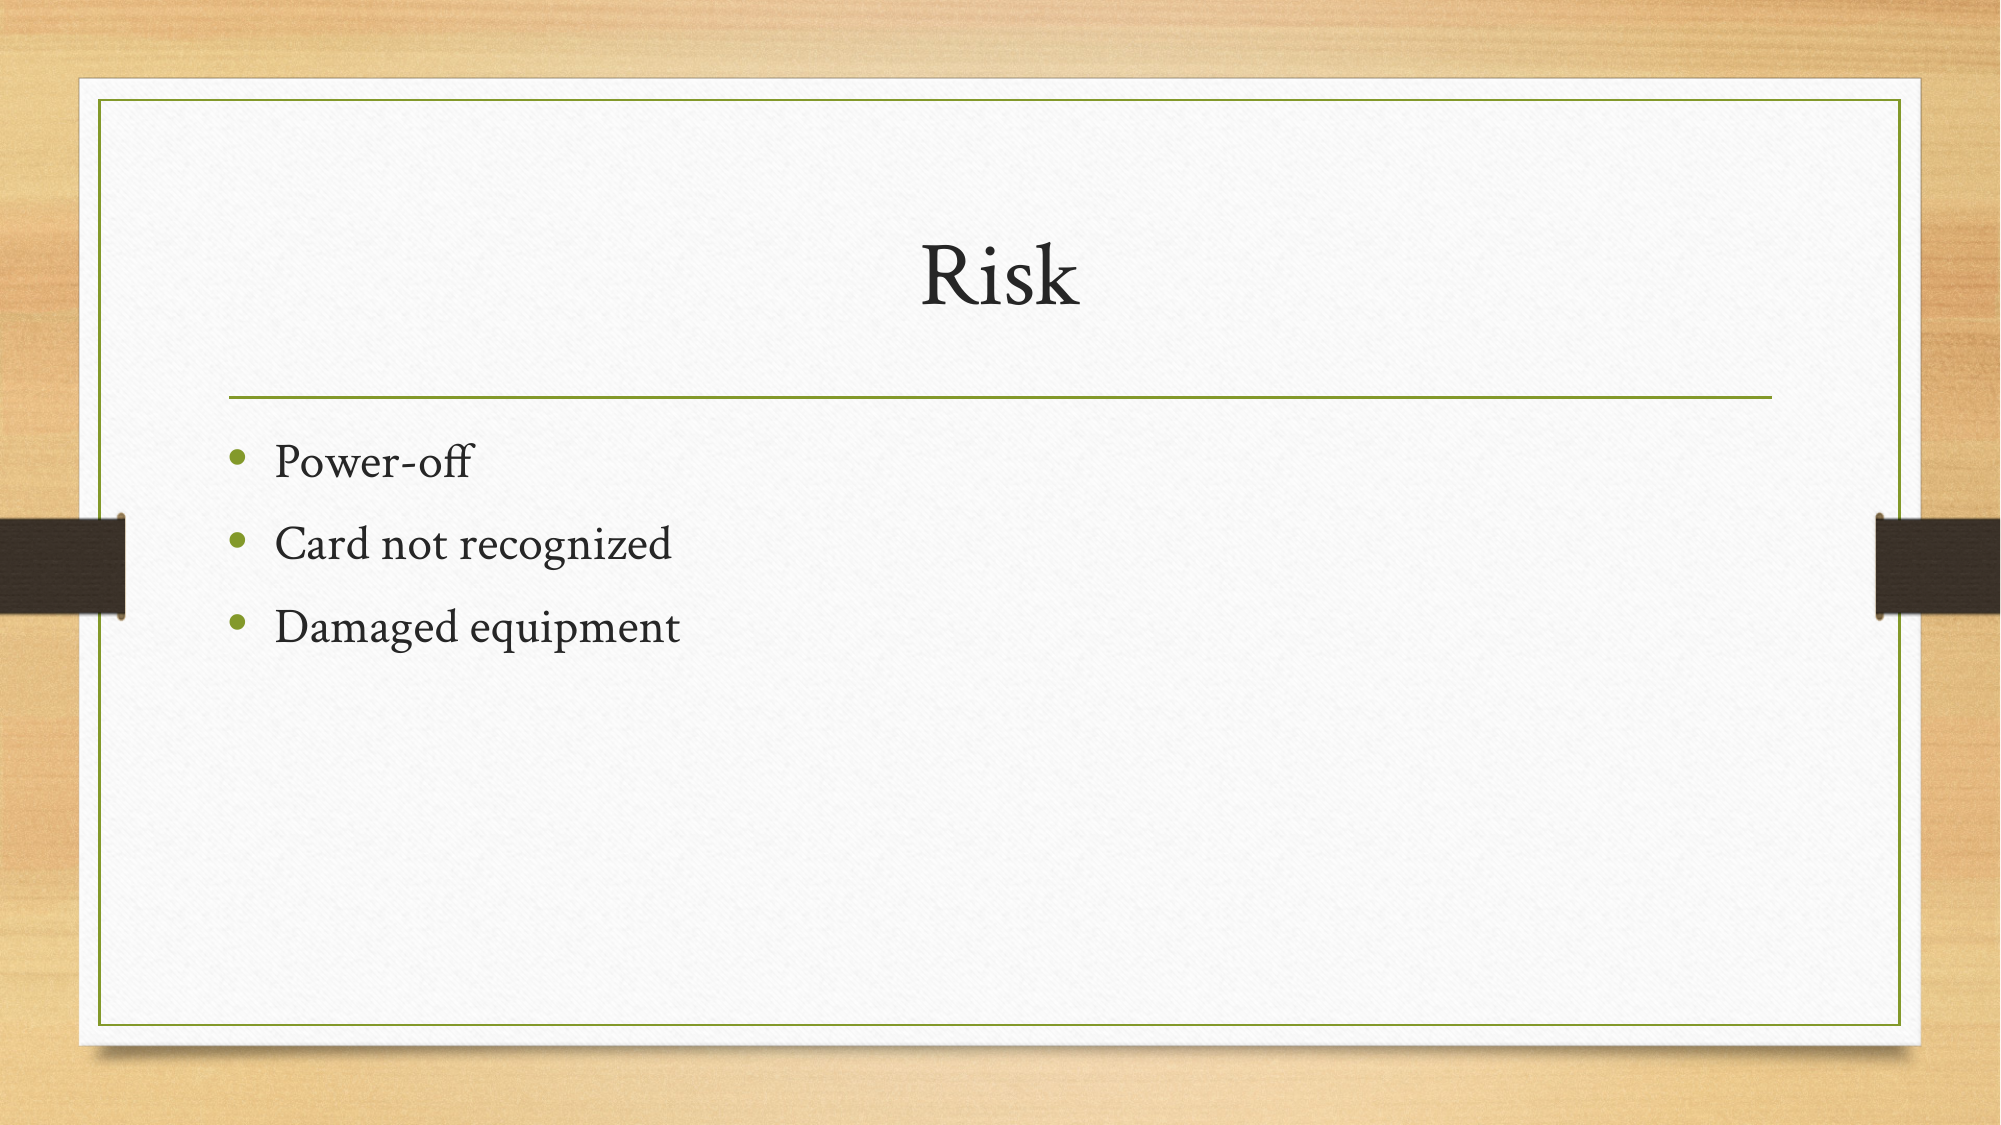

# Risk
Power-off
Card not recognized
Damaged equipment